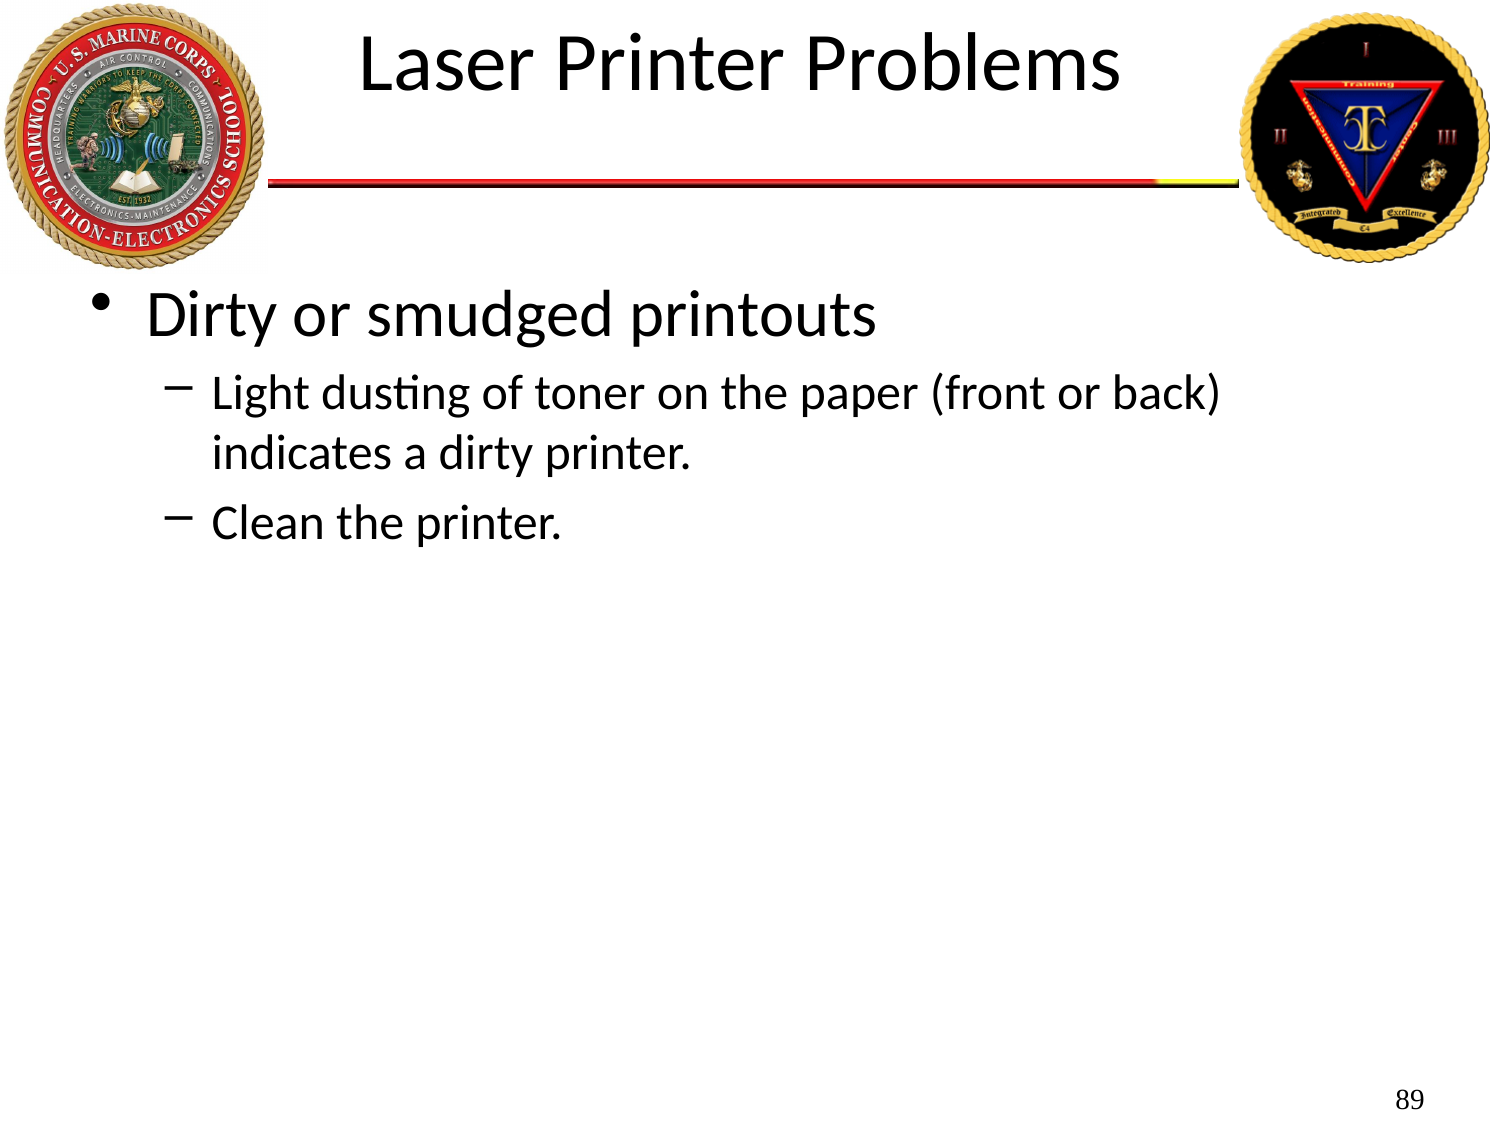

# Laser Printer Problems
Dirty or smudged printouts
Light dusting of toner on the paper (front or back) indicates a dirty printer.
Clean the printer.